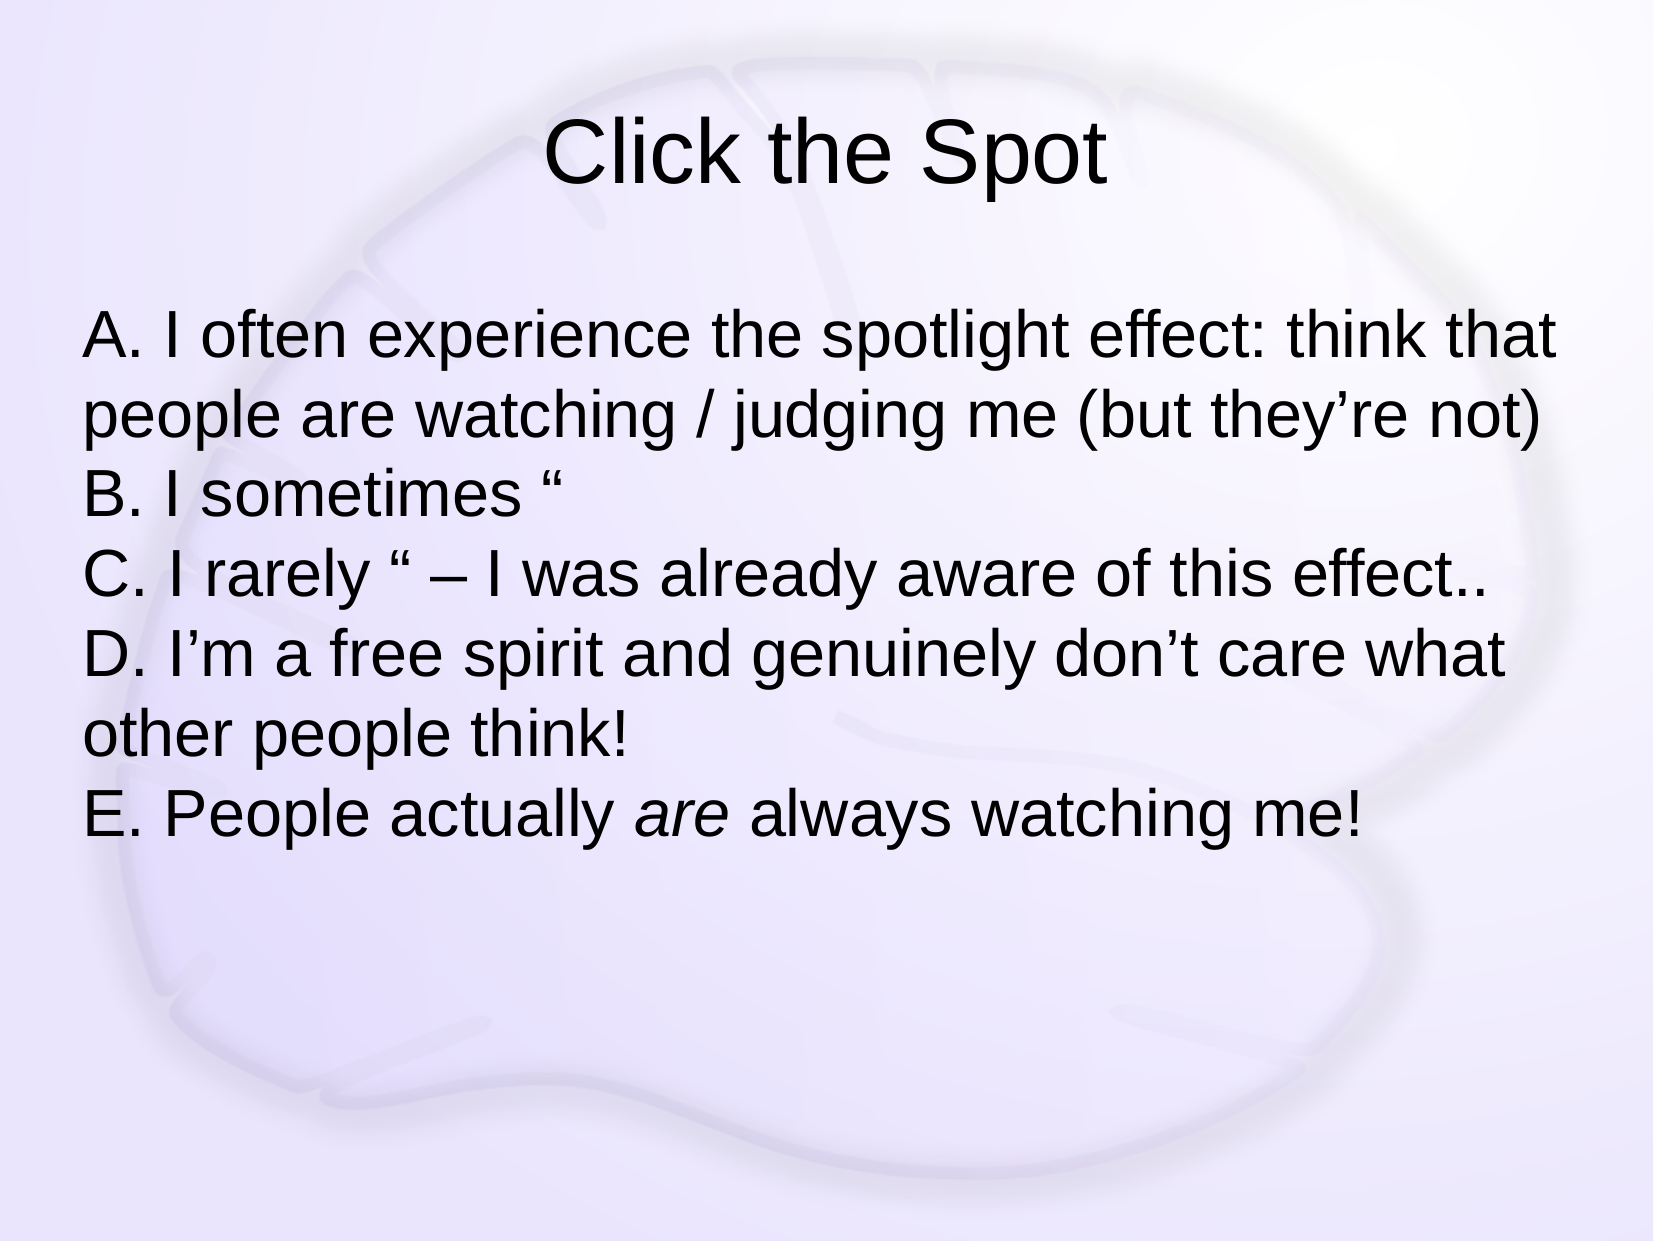

# Click the Spot
A. I often experience the spotlight effect: think that people are watching / judging me (but they’re not)
B. I sometimes “
C. I rarely “ – I was already aware of this effect..
D. I’m a free spirit and genuinely don’t care what other people think!
E. People actually are always watching me!